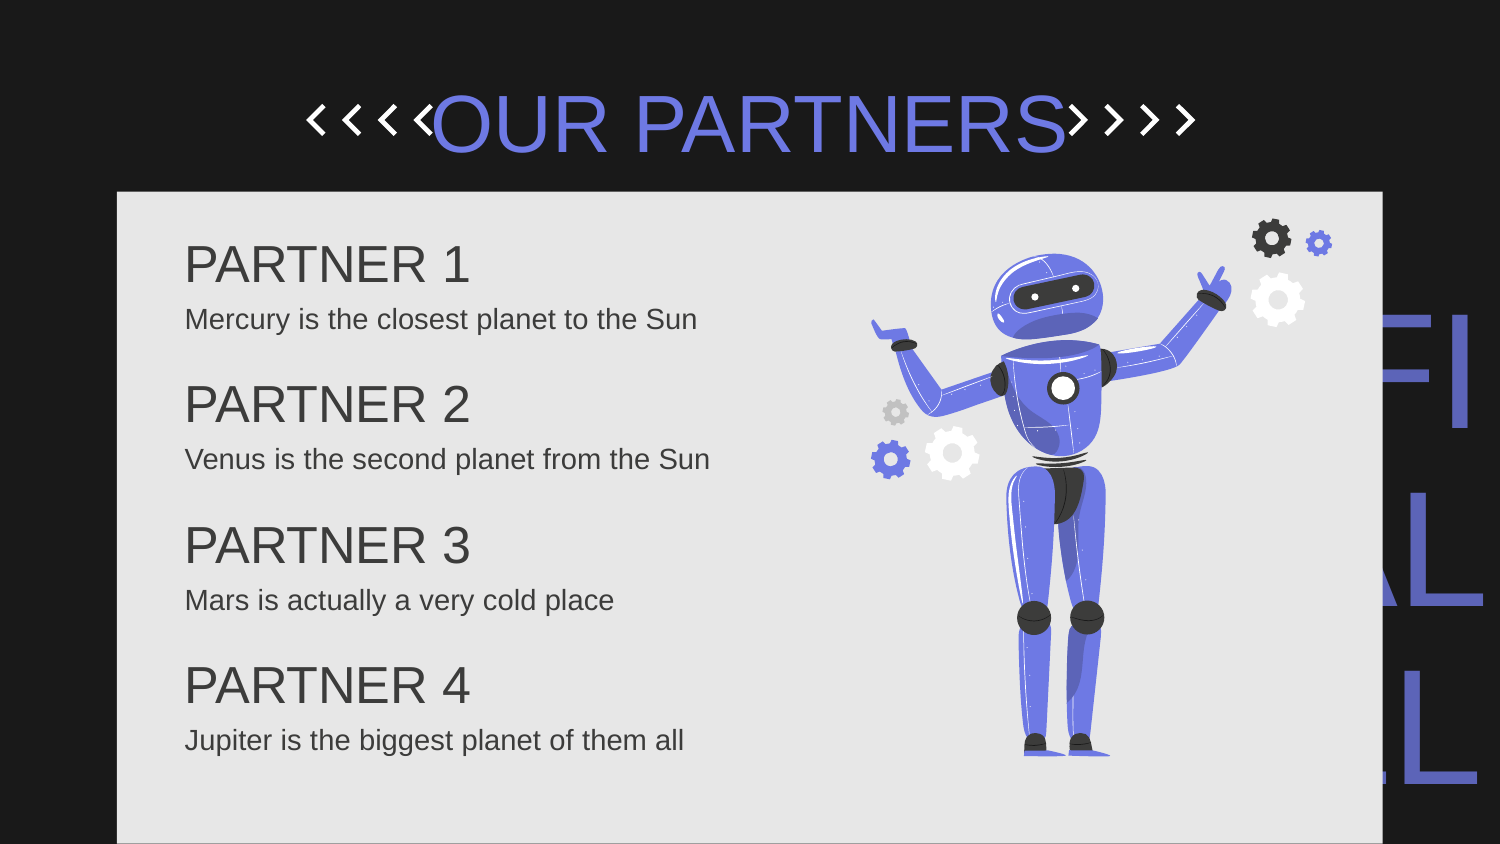

# OUR PARTNERS

PARTNER 1
Mercury is the closest planet to the Sun
PARTNER 2
Venus is the second planet from the Sun
PARTNER 3
Mars is actually a very cold place
PARTNER 4
Jupiter is the biggest planet of them all